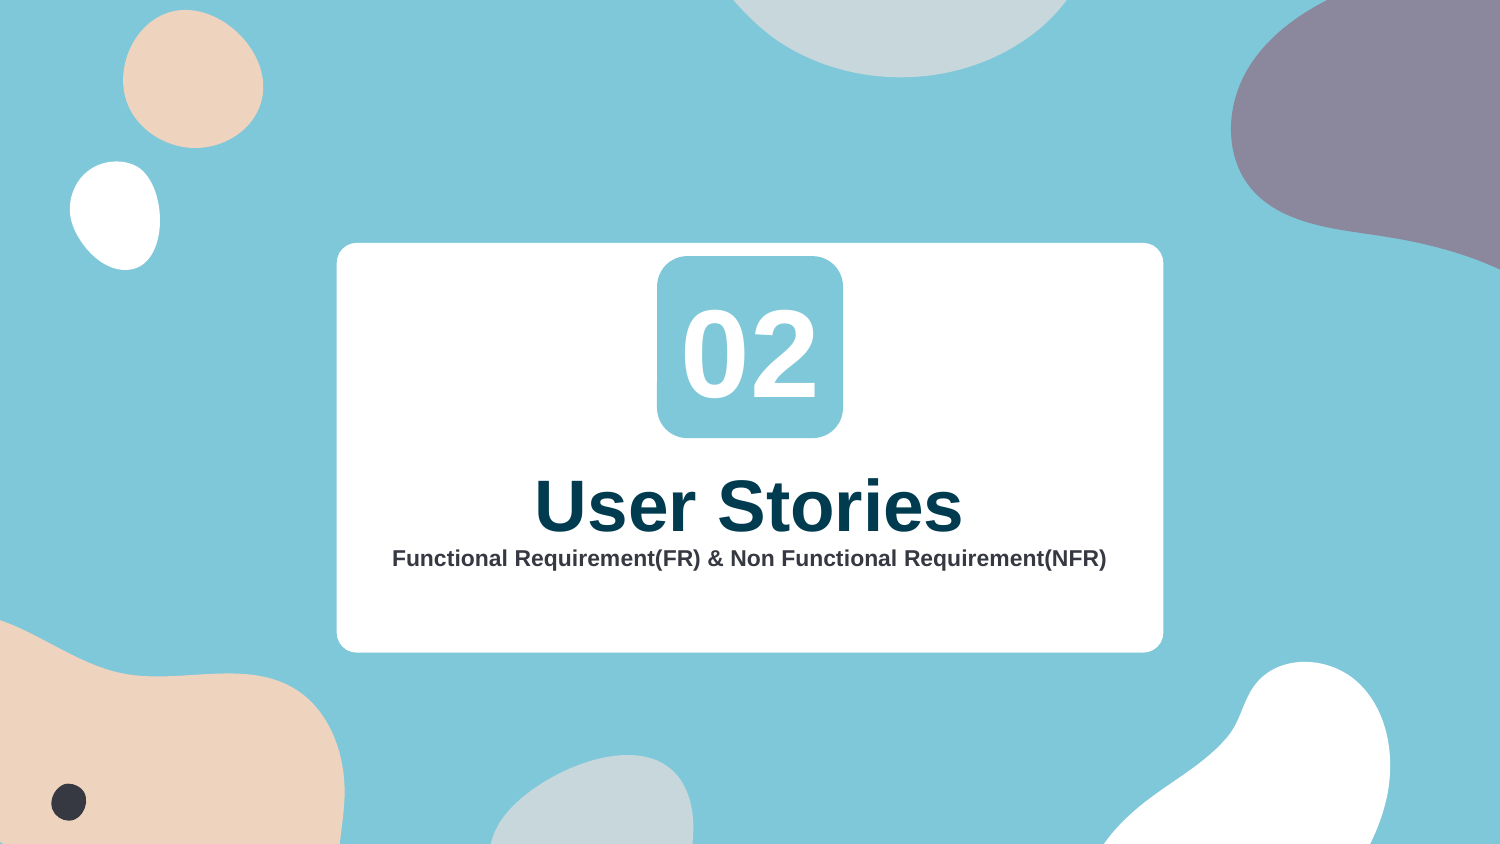

02
# User Stories
Functional Requirement(FR) & Non Functional Requirement(NFR)